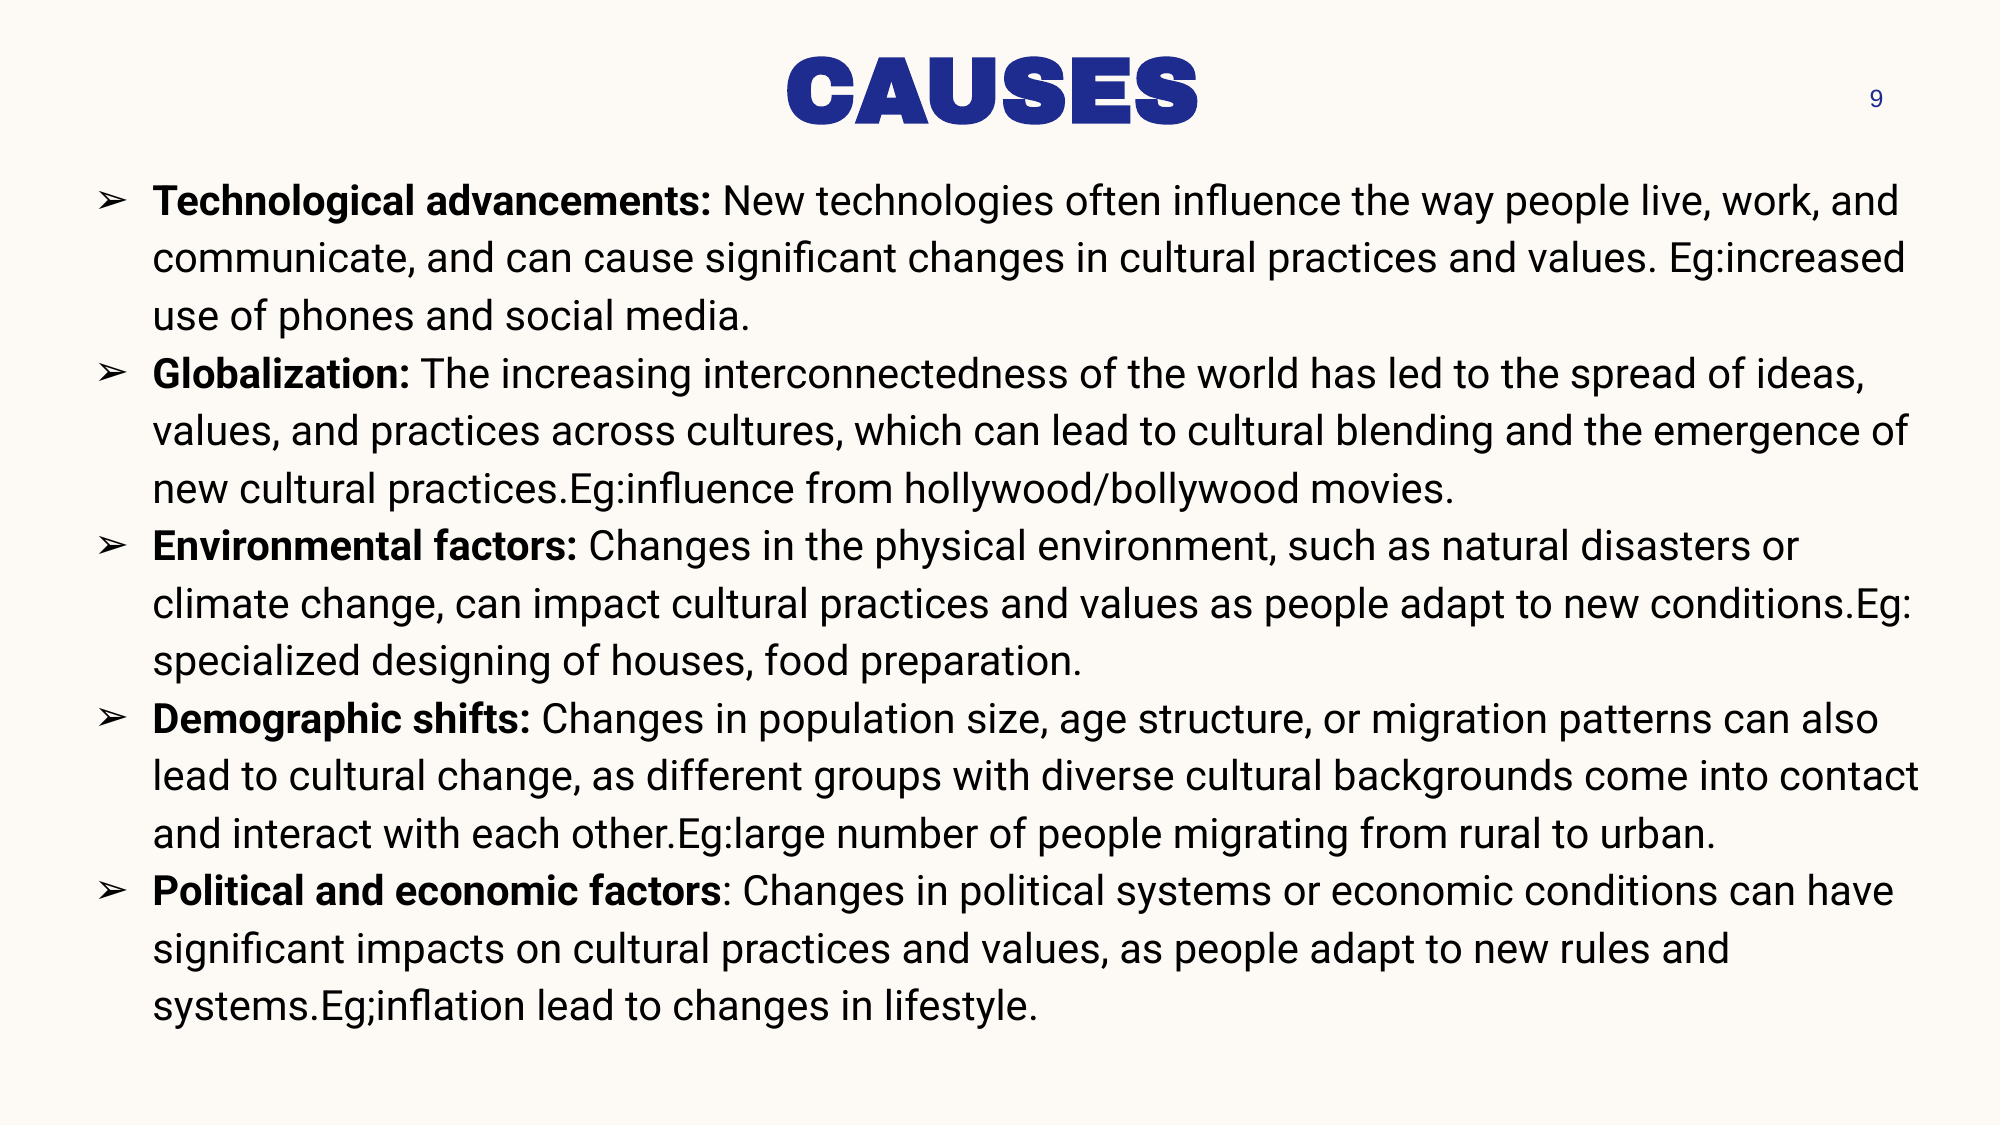

# CAUSES

9
Technological advancements: New technologies often influence the way people live, work, and communicate, and can cause significant changes in cultural practices and values. Eg:increased use of phones and social media.
Globalization: The increasing interconnectedness of the world has led to the spread of ideas, values, and practices across cultures, which can lead to cultural blending and the emergence of new cultural practices.Eg:influence from hollywood/bollywood movies.
Environmental factors: Changes in the physical environment, such as natural disasters or climate change, can impact cultural practices and values as people adapt to new conditions.Eg: specialized designing of houses, food preparation.
Demographic shifts: Changes in population size, age structure, or migration patterns can also lead to cultural change, as different groups with diverse cultural backgrounds come into contact and interact with each other.Eg:large number of people migrating from rural to urban.
Political and economic factors: Changes in political systems or economic conditions can have significant impacts on cultural practices and values, as people adapt to new rules and systems.Eg;inflation lead to changes in lifestyle.